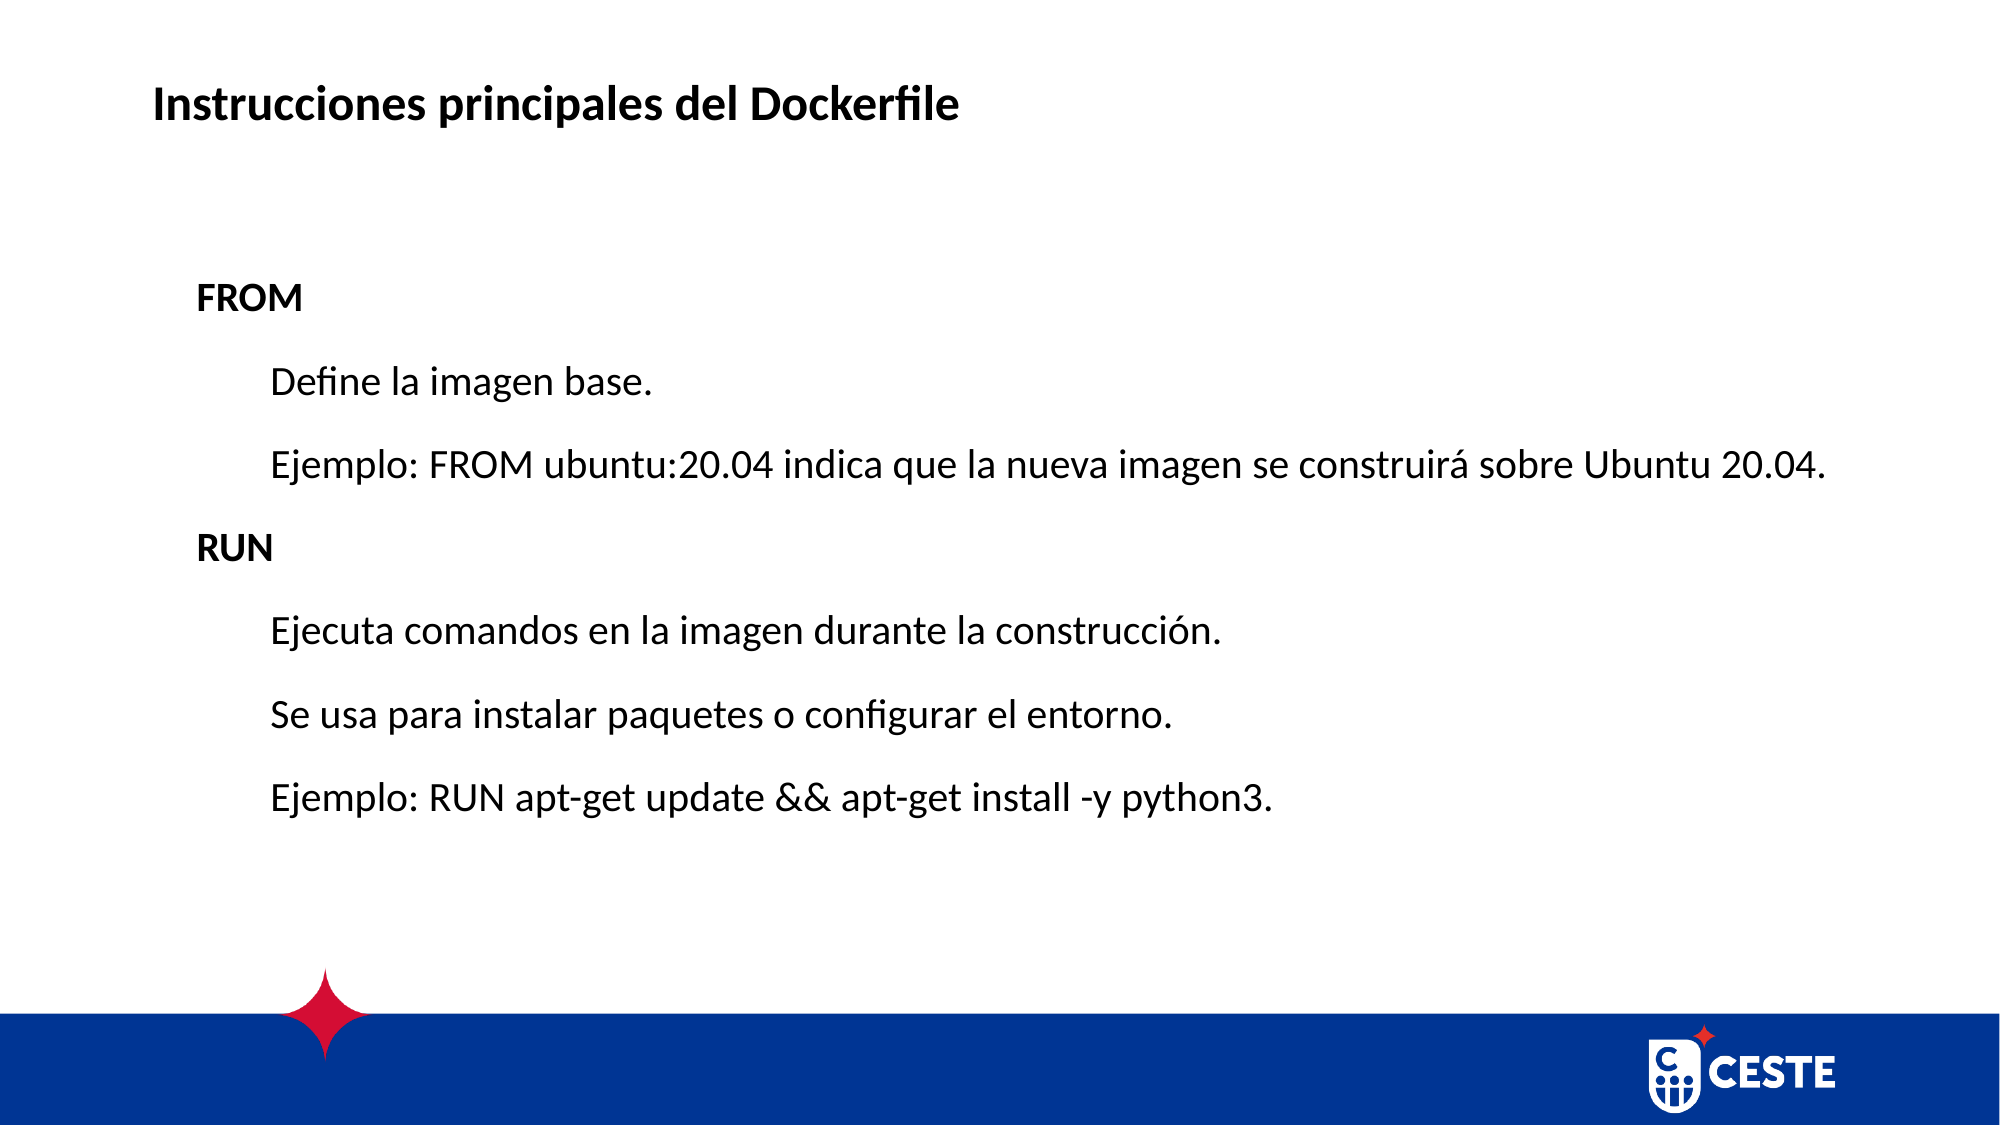

# Instrucciones principales del Dockerfile

FROM
Define la imagen base.
Ejemplo: FROM ubuntu:20.04 indica que la nueva imagen se construirá sobre Ubuntu 20.04.
RUN
Ejecuta comandos en la imagen durante la construcción.
Se usa para instalar paquetes o configurar el entorno.
Ejemplo: RUN apt-get update && apt-get install -y python3.